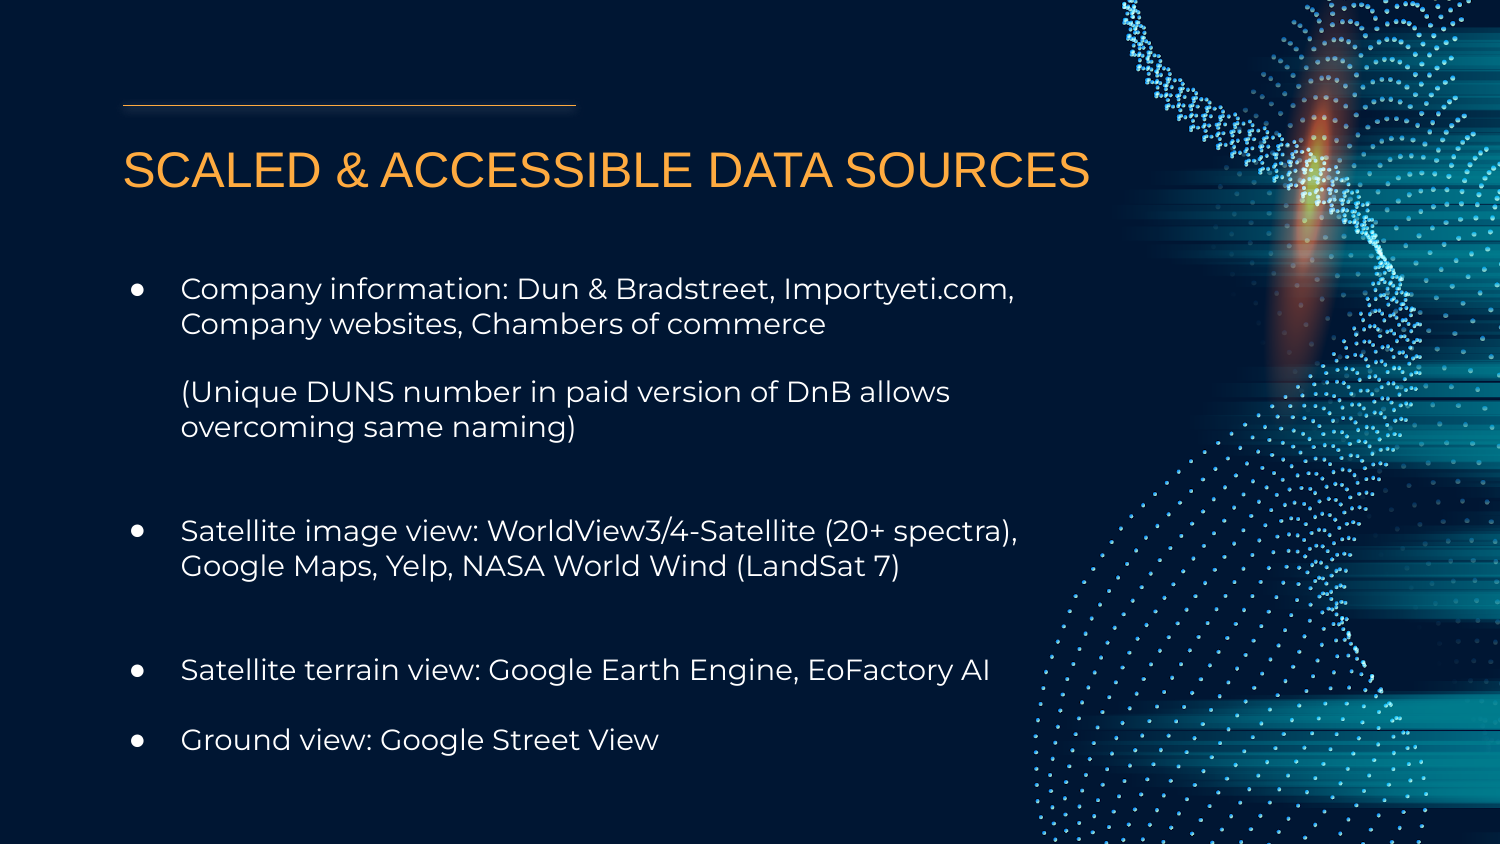

# SCALED & ACCESSIBLE DATA SOURCES

Company information: Dun & Bradstreet, Importyeti.com, Company websites, Chambers of commerce
(Unique DUNS number in paid version of DnB allows overcoming same naming)
Satellite image view: WorldView3/4-Satellite (20+ spectra), Google Maps, Yelp, NASA World Wind (LandSat 7)
Satellite terrain view: Google Earth Engine, EoFactory AI
Ground view: Google Street View